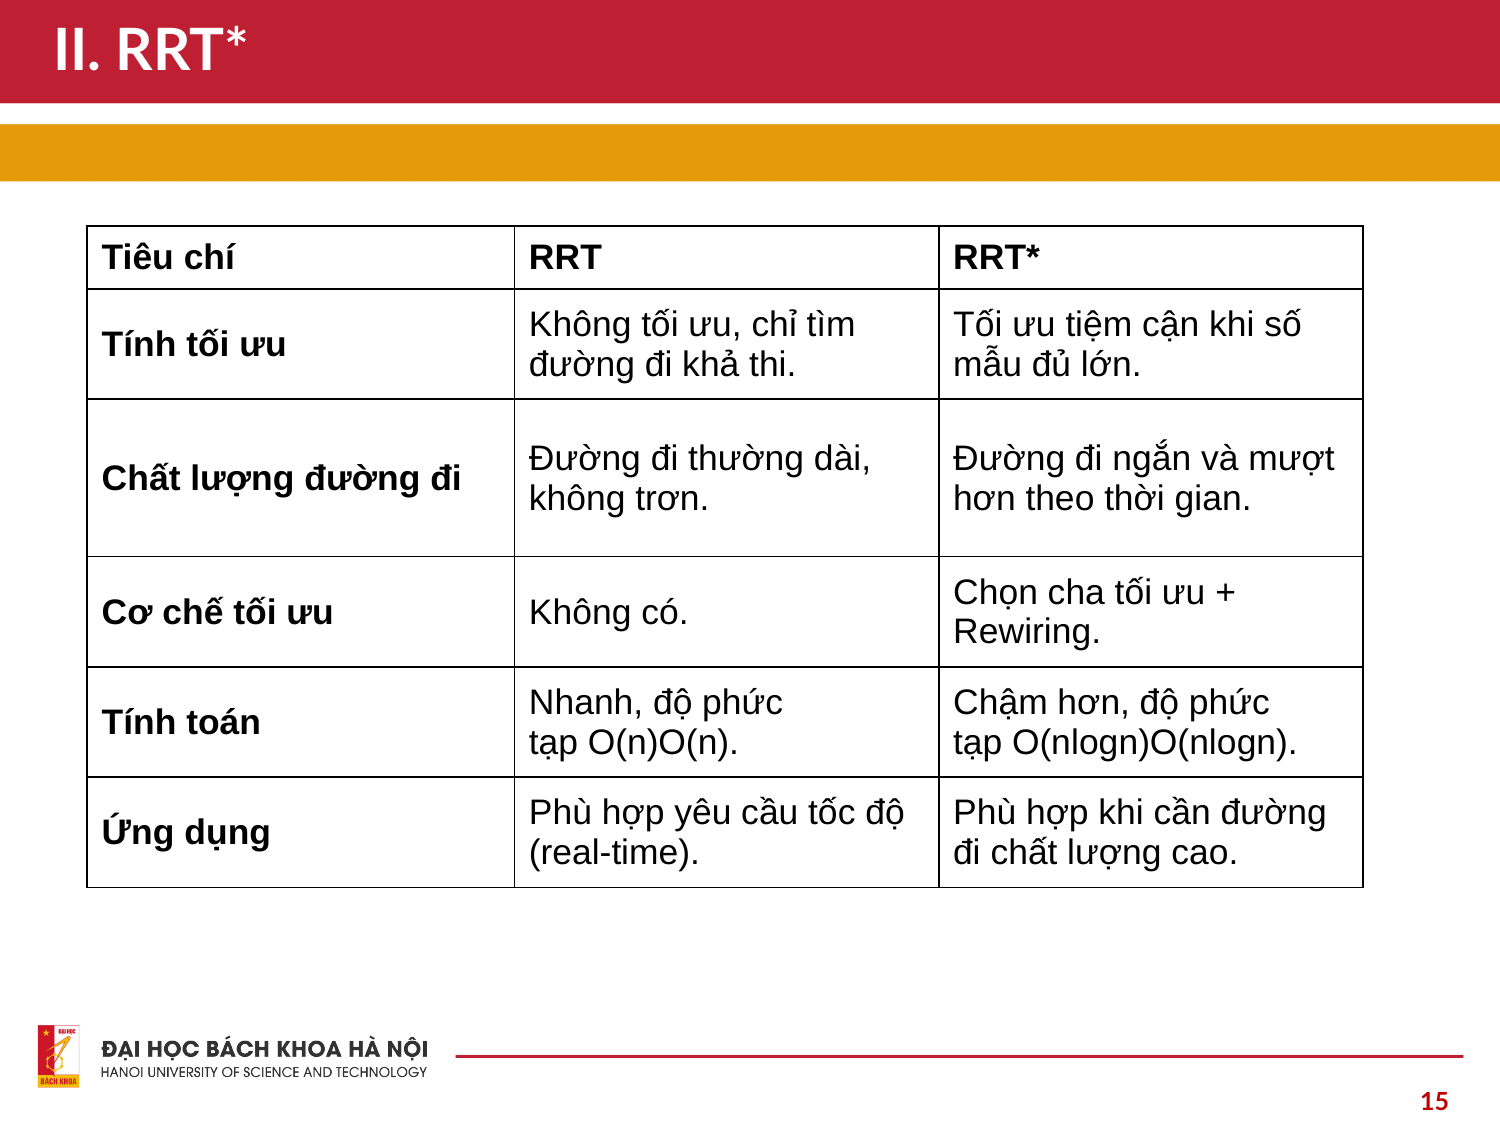

# II. RRT*
| Tiêu chí | RRT | RRT\* |
| --- | --- | --- |
| Tính tối ưu | Không tối ưu, chỉ tìm đường đi khả thi. | Tối ưu tiệm cận khi số mẫu đủ lớn. |
| Chất lượng đường đi | Đường đi thường dài, không trơn. | Đường đi ngắn và mượt hơn theo thời gian. |
| Cơ chế tối ưu | Không có. | Chọn cha tối ưu + Rewiring. |
| Tính toán | Nhanh, độ phức tạp O(n)O(n). | Chậm hơn, độ phức tạp O(nlog⁡n)O(nlogn). |
| Ứng dụng | Phù hợp yêu cầu tốc độ (real-time). | Phù hợp khi cần đường đi chất lượng cao. |
15